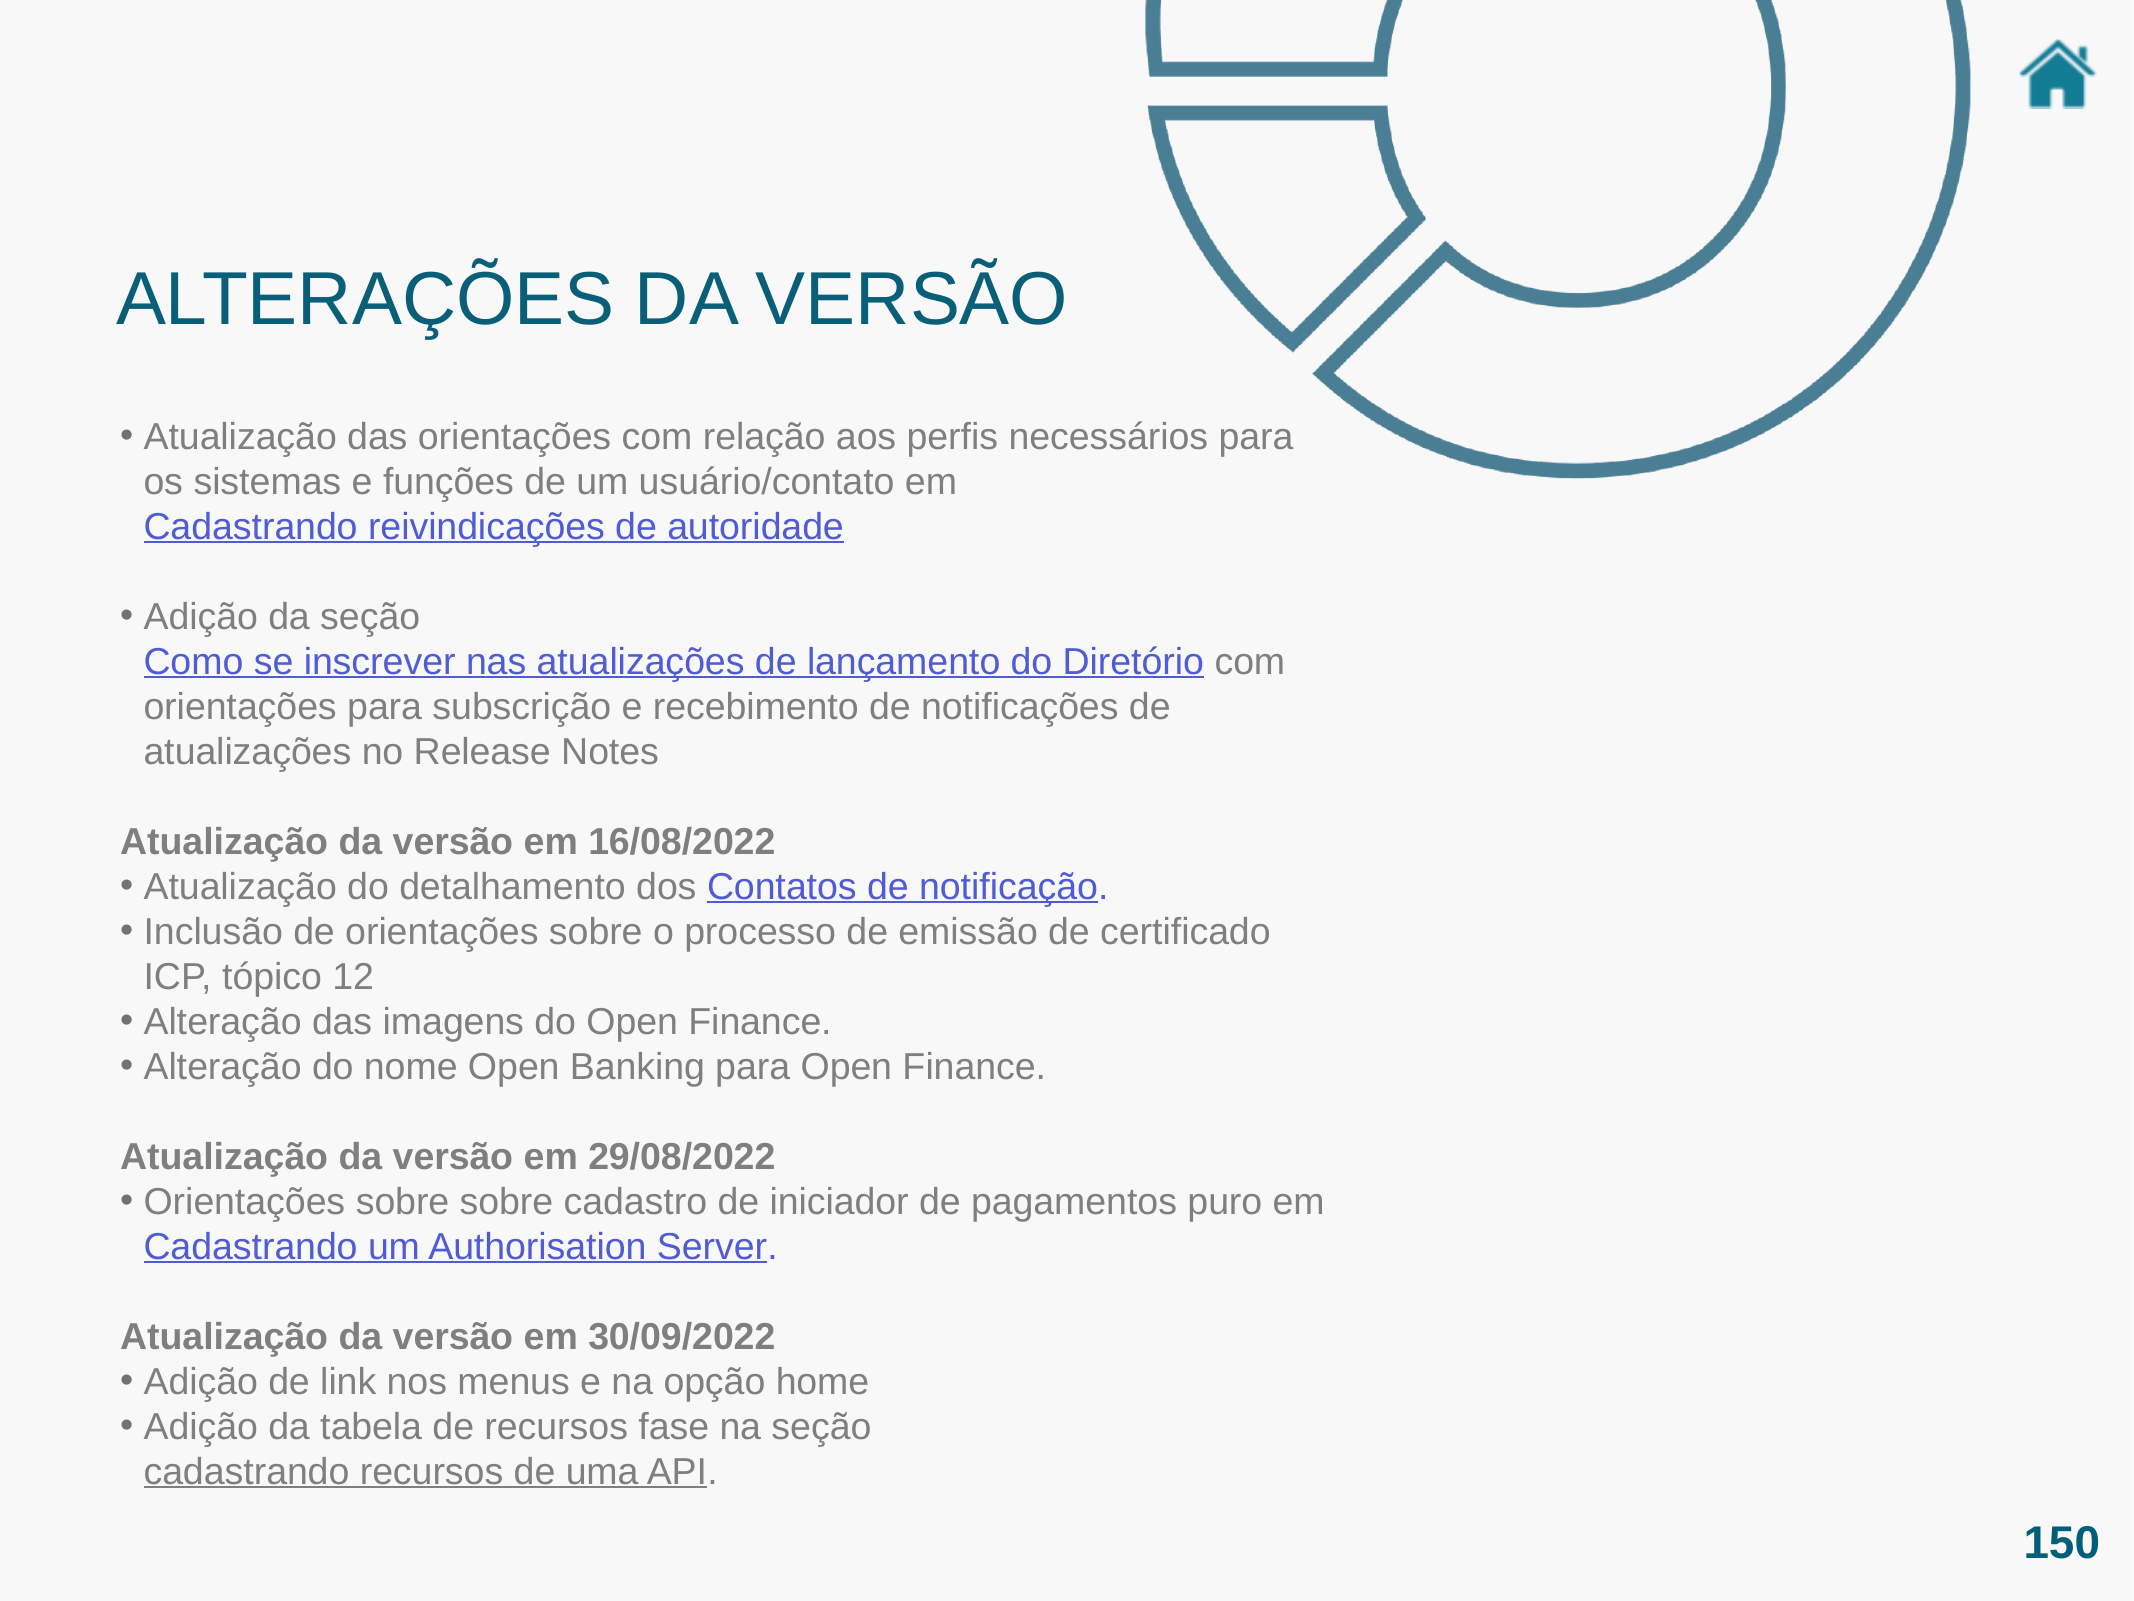

ALTERAÇÕES DA VERSÃO
Atualização das orientações com relação aos perfis necessários para os sistemas e funções de um usuário/contato em Cadastrando reivindicações de autoridade

Adição da seção Como se inscrever nas atualizações de lançamento do Diretório com orientações para subscrição e recebimento de notificações de atualizações no Release Notes

Atualização da versão em 16/08/2022
Atualização do detalhamento dos Contatos de notificação.
Inclusão de orientações sobre o processo de emissão de certificado ICP, tópico 12
Alteração das imagens do Open Finance.
Alteração do nome Open Banking para Open Finance.

Atualização da versão em 29/08/2022
Orientações sobre sobre cadastro de iniciador de pagamentos puro em Cadastrando um Authorisation Server.

Atualização da versão em 30/09/2022
Adição de link nos menus e na opção home
Adição da tabela de recursos fase na seção cadastrando recursos de uma API.

150